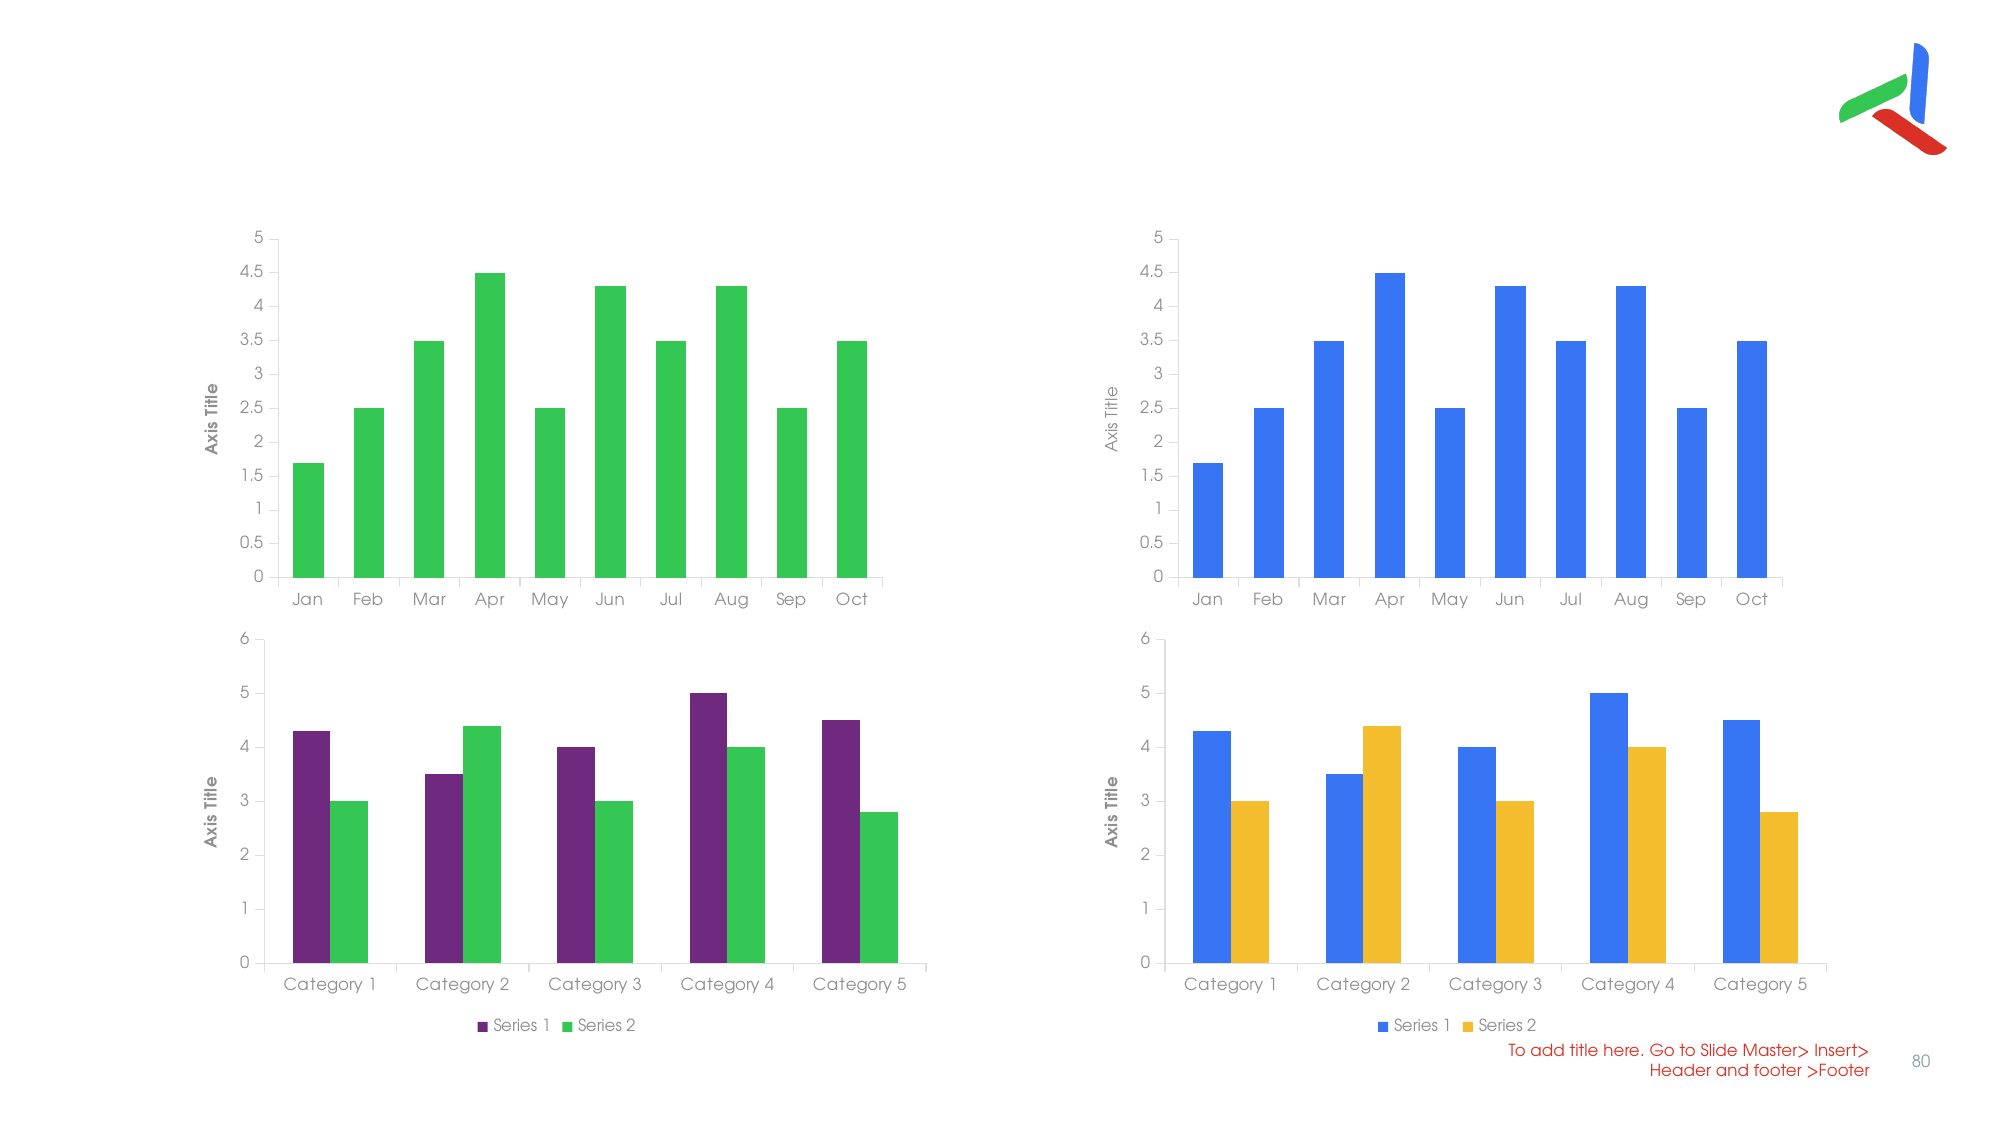

#

### Chart

| Category | Series 1 |
|---|---|
| Jan | 1.7 |
| Feb | 2.5 |
| Mar | 3.5 |
| Apr | 4.5 |
| May | 2.5 |
| Jun | 4.3 |
| Jul | 3.5 |
| Aug | 4.3 |
| Sep | 2.5 |
| Oct | 3.5 |

### Chart

| Category | Series 1 |
|---|---|
| Jan | 1.7 |
| Feb | 2.5 |
| Mar | 3.5 |
| Apr | 4.5 |
| May | 2.5 |
| Jun | 4.3 |
| Jul | 3.5 |
| Aug | 4.3 |
| Sep | 2.5 |
| Oct | 3.5 |

### Chart

| Category | Series 1 | Series 2 |
|---|---|---|
| Category 1 | 4.3 | 3.0 |
| Category 2 | 3.5 | 4.4 |
| Category 3 | 4.0 | 3.0 |
| Category 4 | 5.0 | 4.0 |
| Category 5 | 4.5 | 2.8 |

### Chart

| Category | Series 1 | Series 2 |
|---|---|---|
| Category 1 | 4.3 | 3.0 |
| Category 2 | 3.5 | 4.4 |
| Category 3 | 4.0 | 3.0 |
| Category 4 | 5.0 | 4.0 |
| Category 5 | 4.5 | 2.8 |
To add title here. Go to Slide Master> Insert> Header and footer >Footer